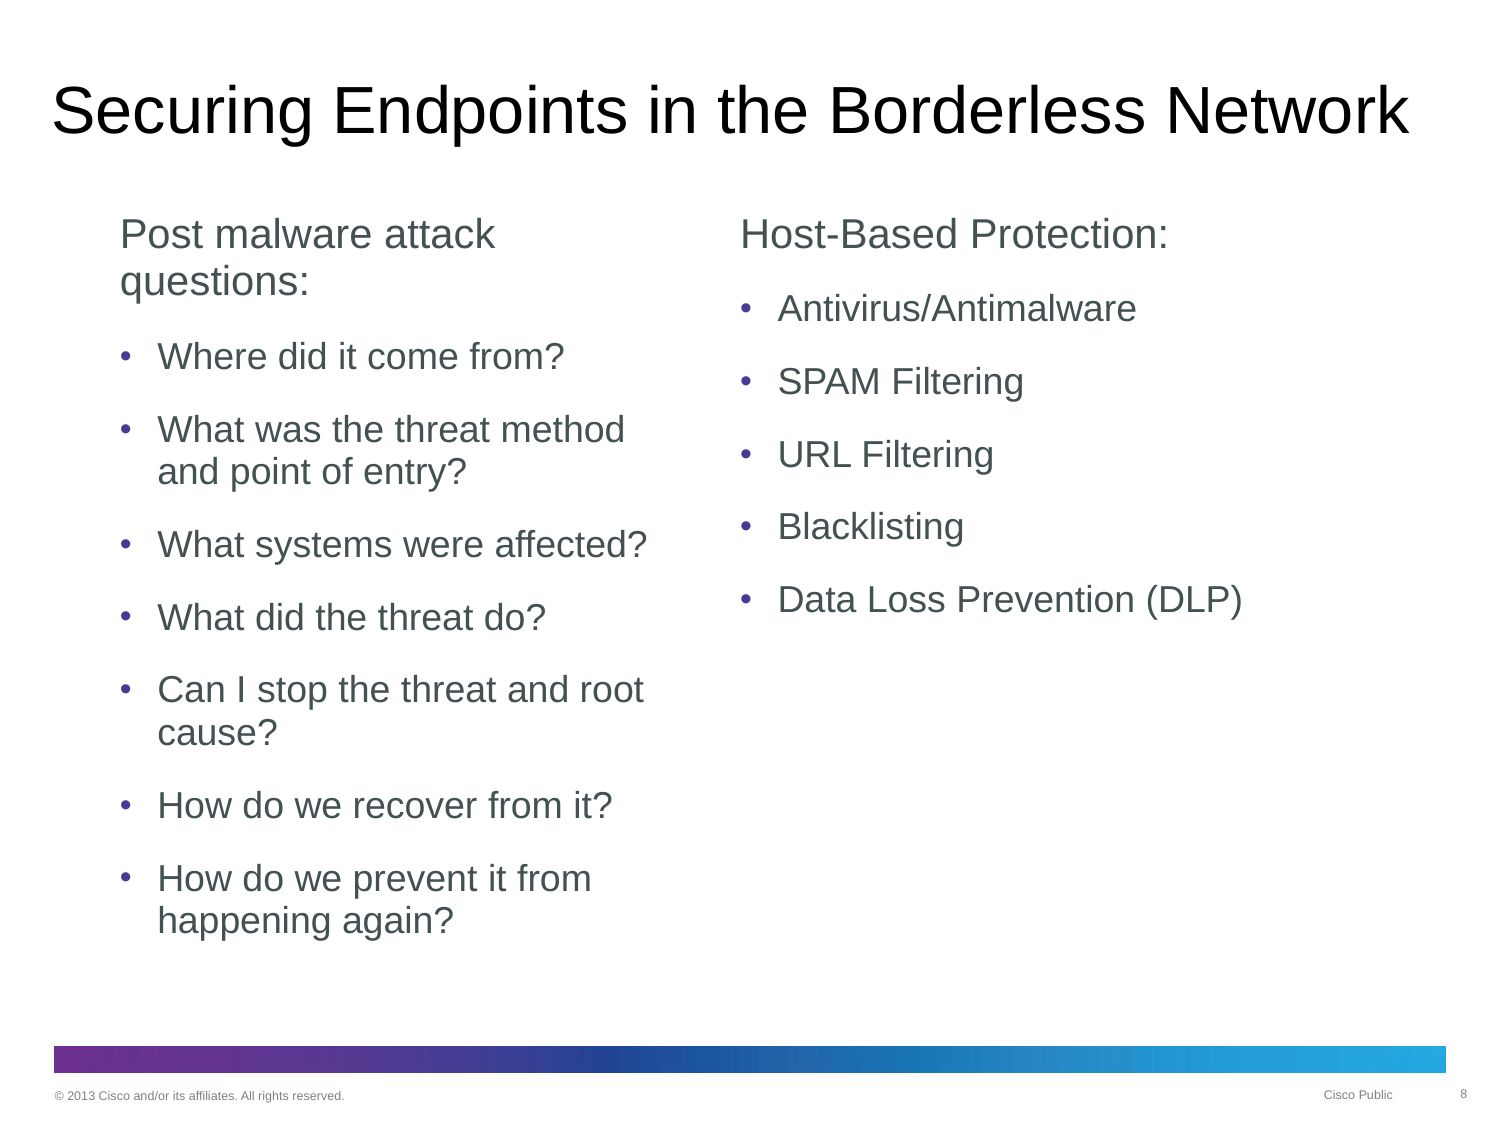

# Securing Endpoints in the Borderless Network
Post malware attack questions:
Where did it come from?
What was the threat method and point of entry?
What systems were affected?
What did the threat do?
Can I stop the threat and root cause?
How do we recover from it?
How do we prevent it from happening again?
Host-Based Protection:
Antivirus/Antimalware
SPAM Filtering
URL Filtering
Blacklisting
Data Loss Prevention (DLP)